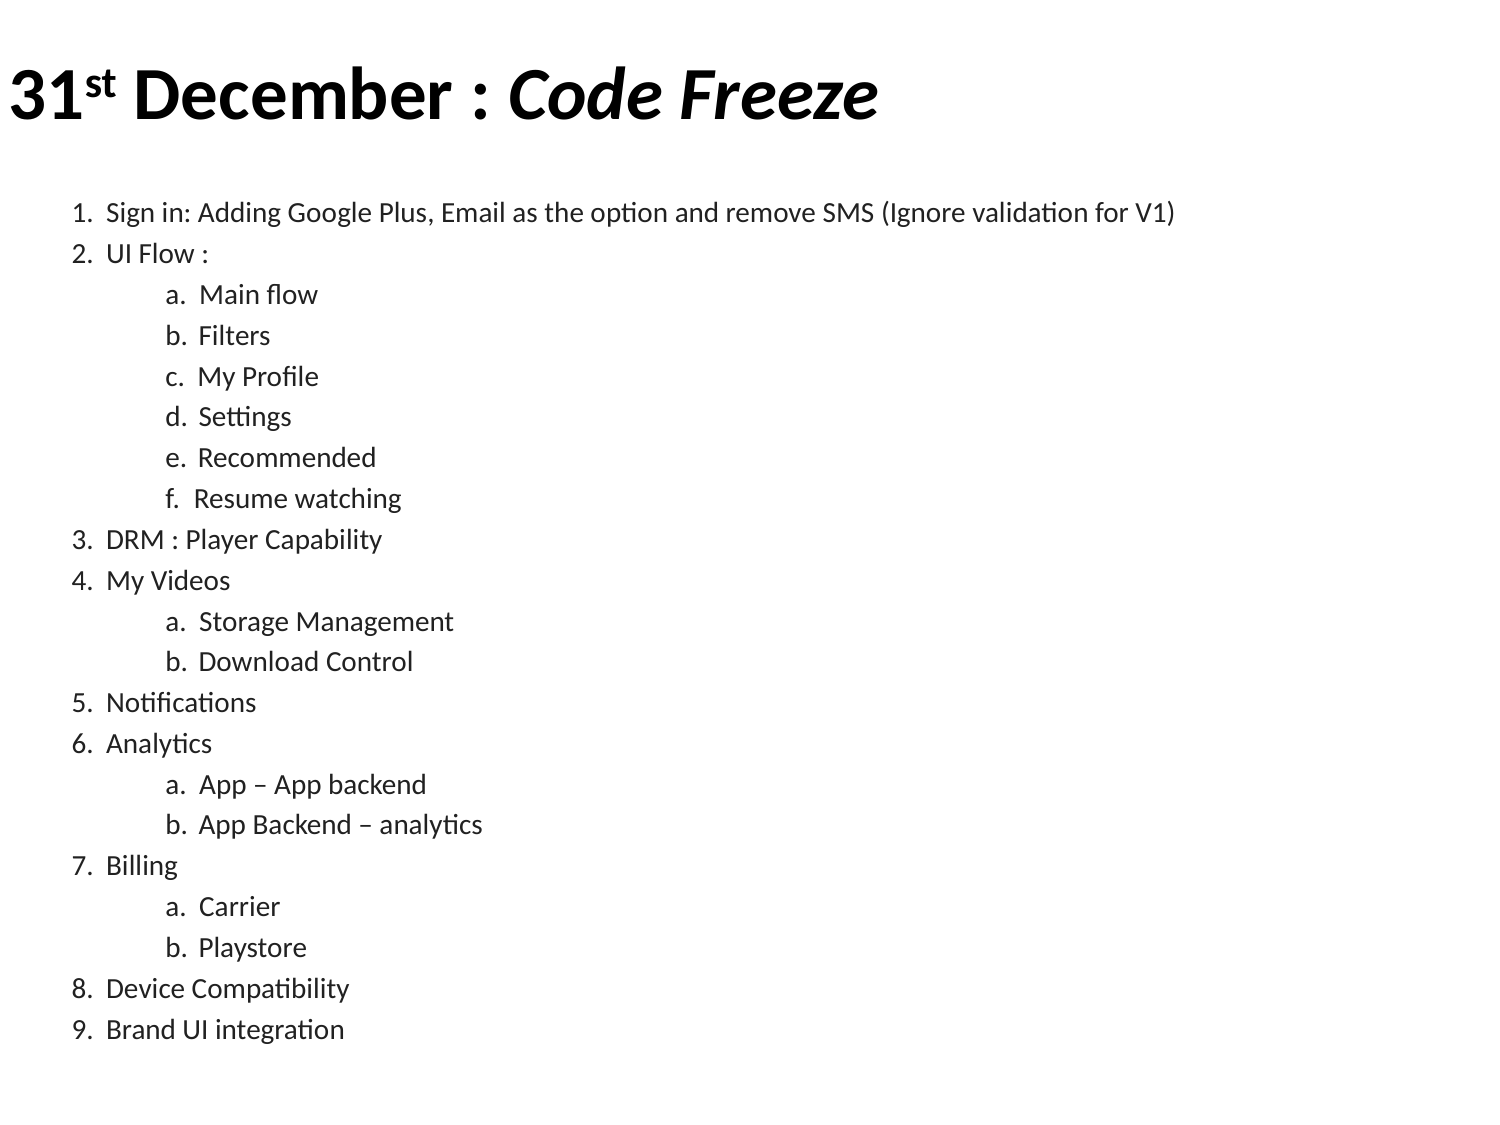

# 31st December : Code Freeze
1.       Sign in: Adding Google Plus, Email as the option and remove SMS (Ignore validation for V1)
2.       UI Flow :
a.       Main flow
b.      Filters
c.       My Profile
d.      Settings
e.      Recommended
f.        Resume watching
3.       DRM : Player Capability
4.       My Videos
a.       Storage Management
b.      Download Control
5.       Notifications
6.       Analytics
a.       App – App backend
b.      App Backend – analytics
7.       Billing
a.       Carrier
b.      Playstore
8.       Device Compatibility
9.       Brand UI integration